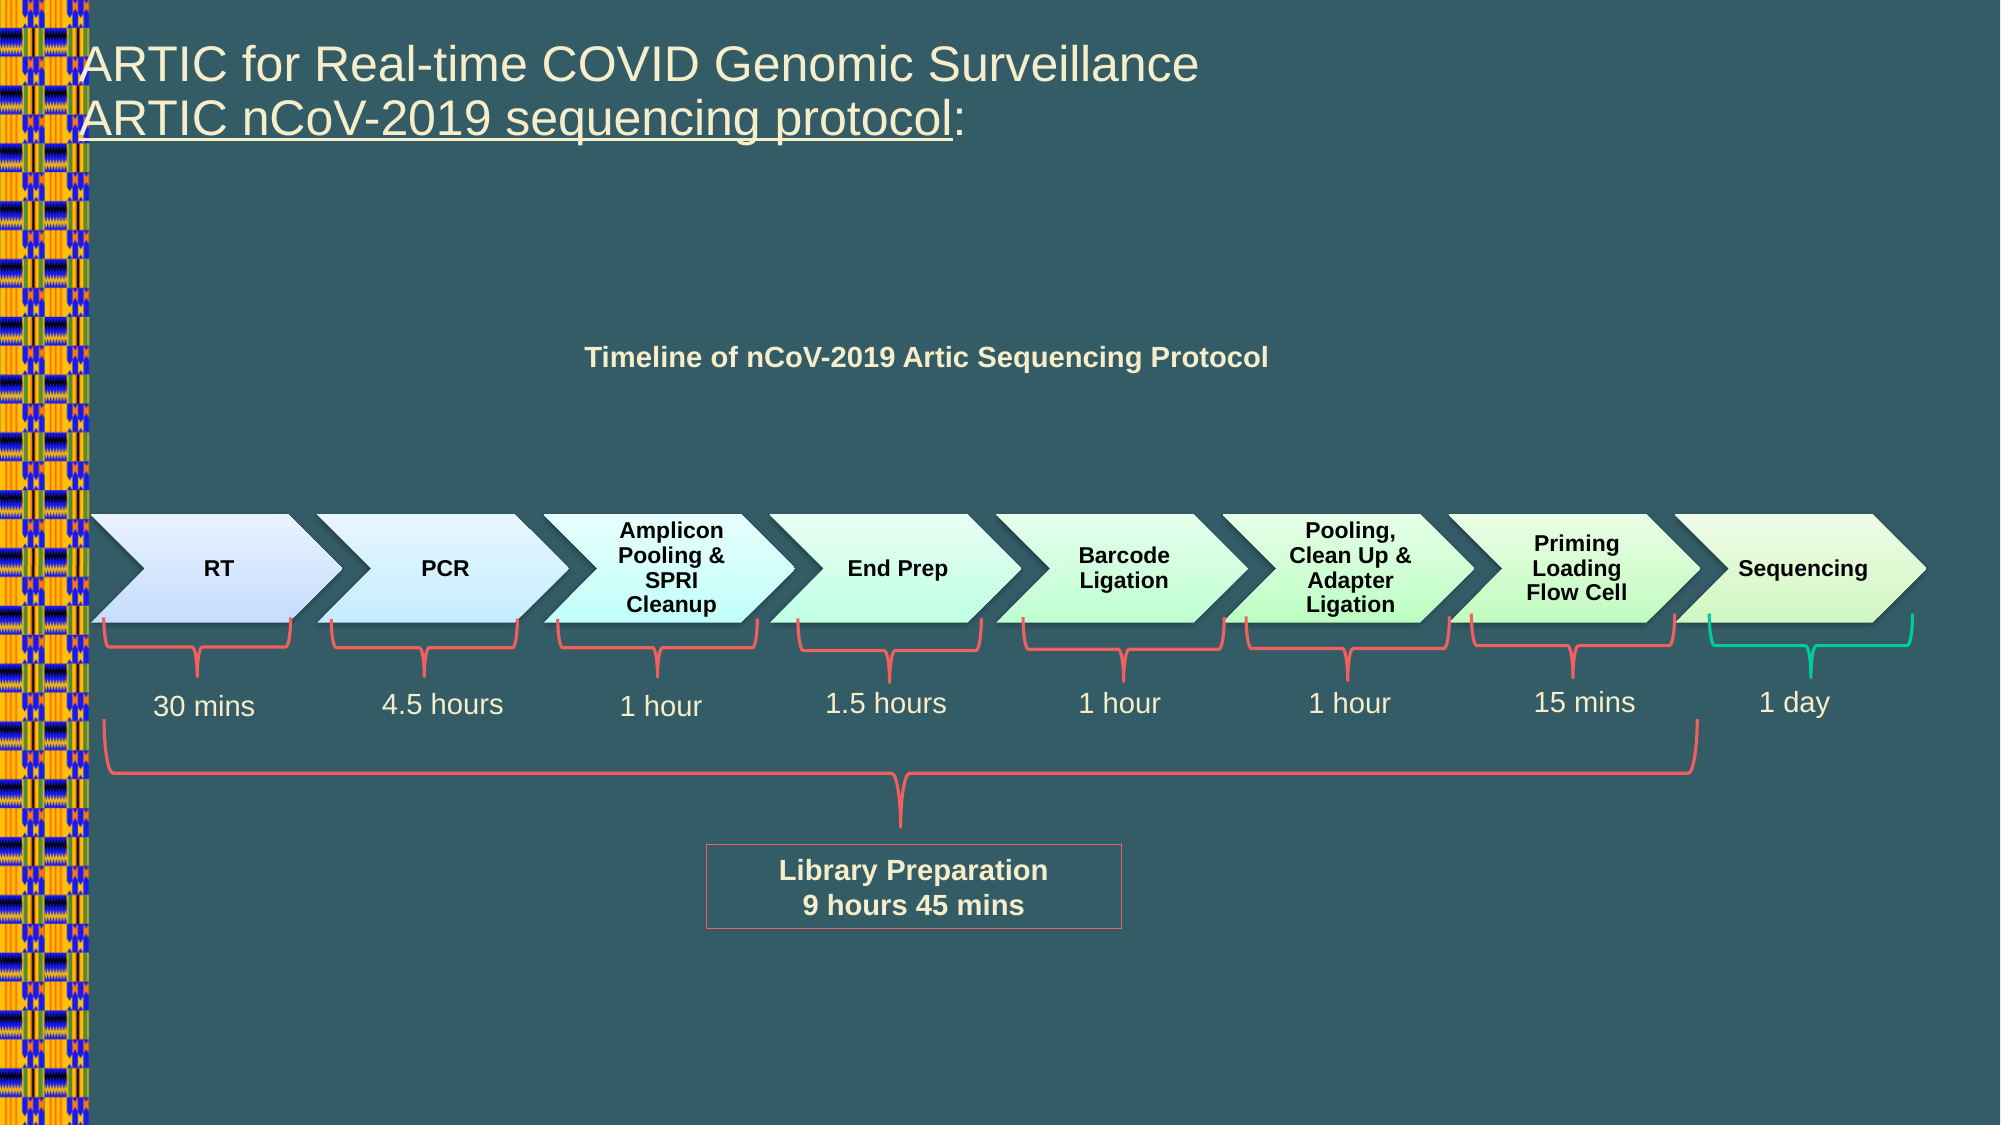

ARTIC for Real-time COVID Genomic Surveillance
ARTIC nCoV-2019 sequencing protocol:

RT
PCR
Amplicon Pooling & SPRI Cleanup
End Prep
Barcode Ligation
Pooling, Clean Up & Adapter Ligation
Priming Loading Flow Cell
Sequencing

15 mins
1 day
1.5 hours
1 hour
1 hour
4.5 hours
30 mins
1 hour
Timeline of nCoV-2019 Artic Sequencing Protocol
Library Preparation
9 hours 45 mins